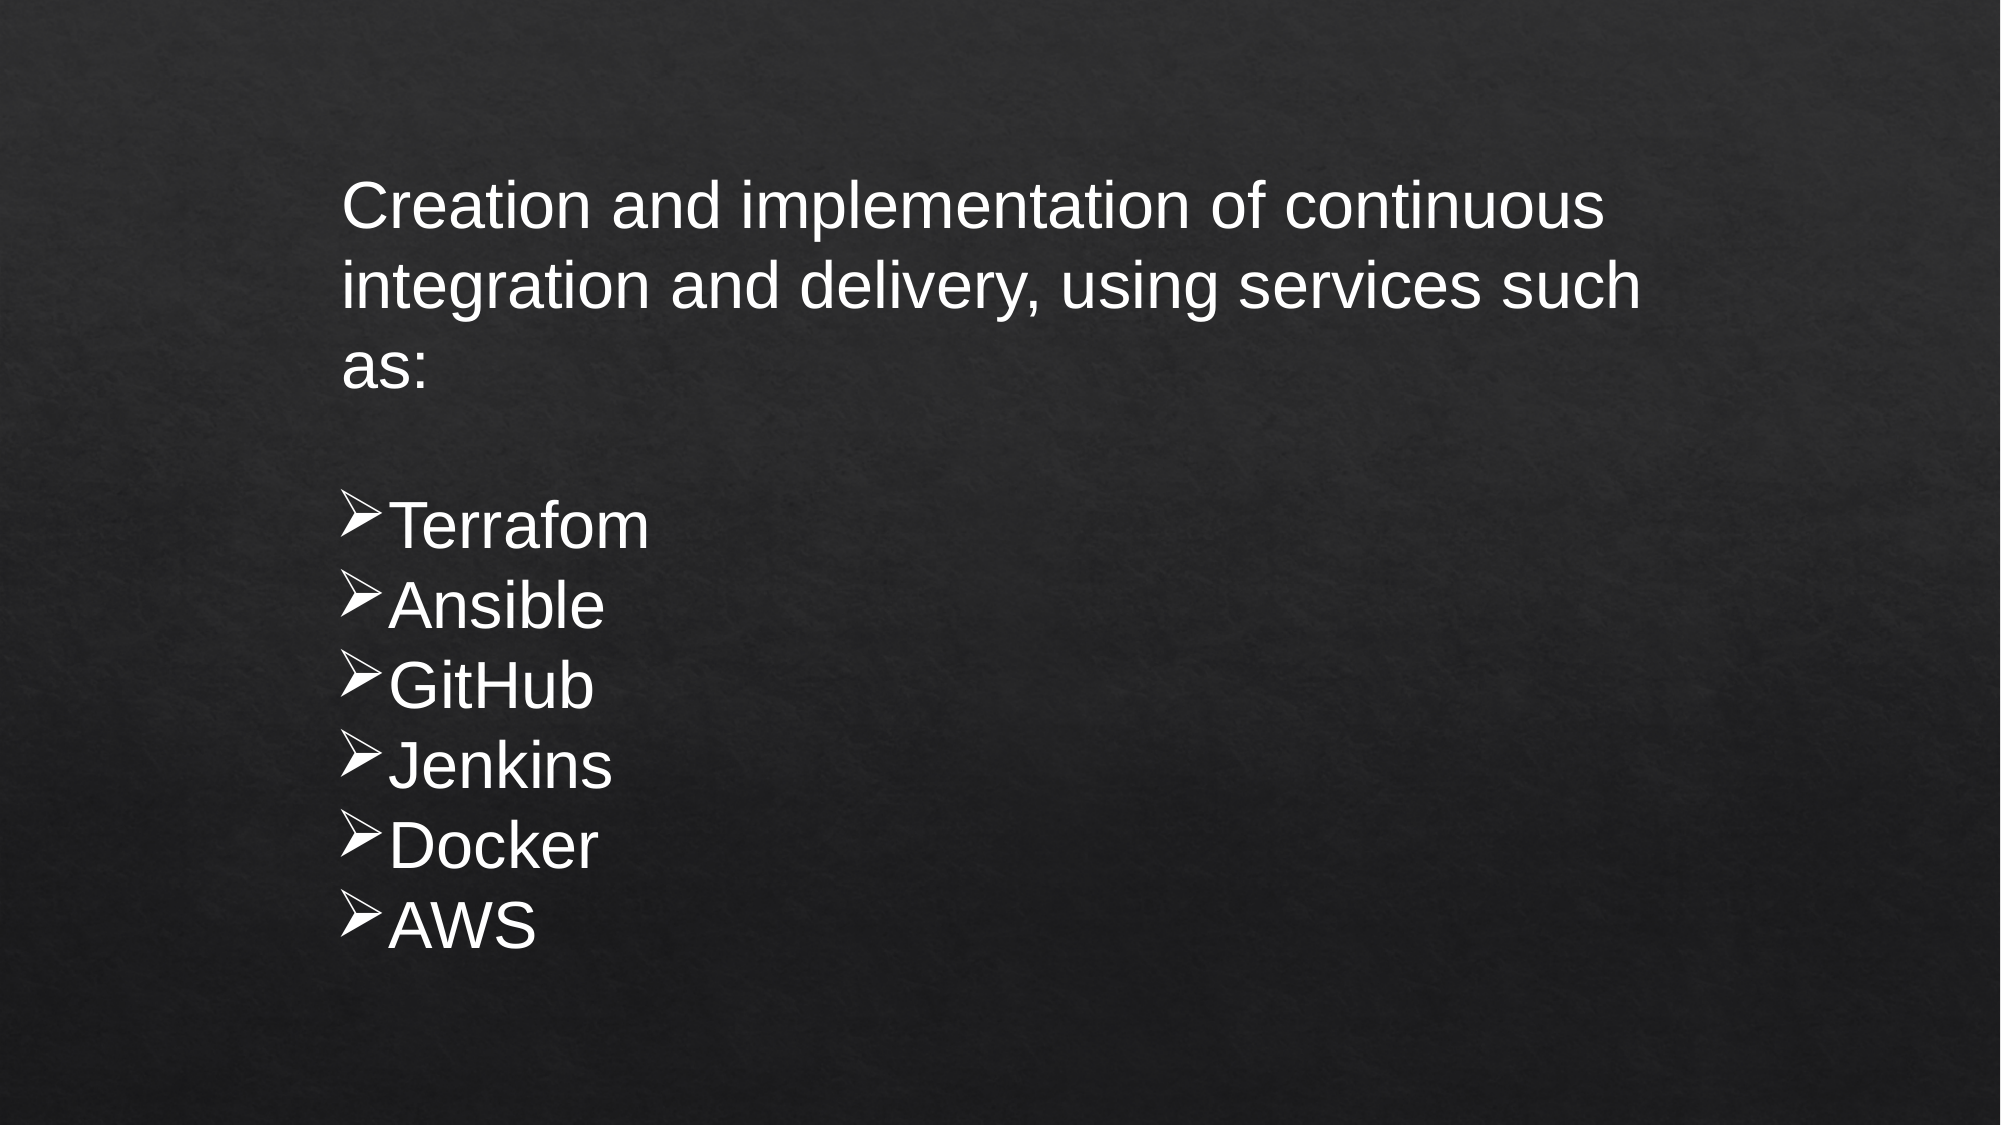

Creation and implementation of continuous integration and delivery, using services such as:

Terrafom
Ansible
GitHub
Jenkins
Docker
AWS